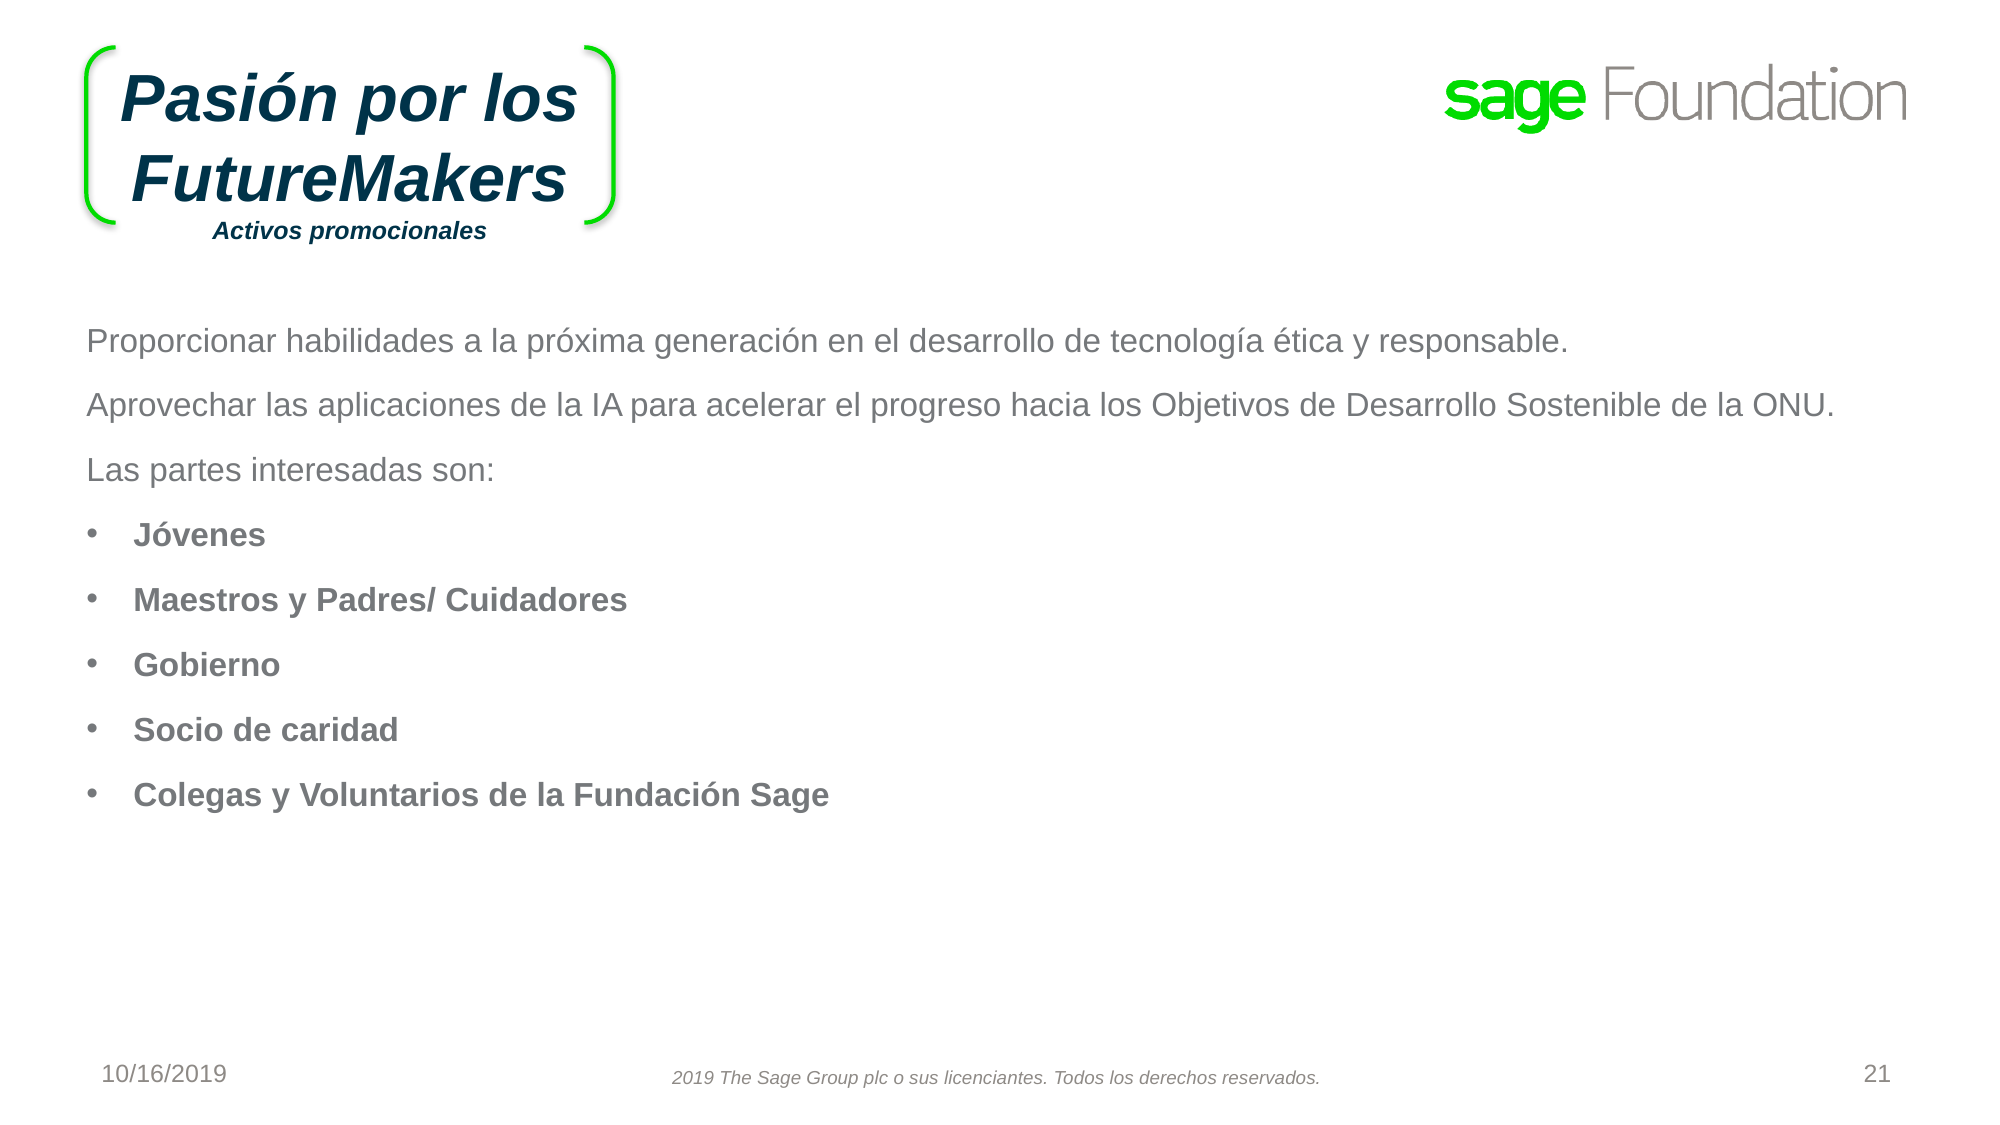

# Pasión por los FutureMakers Activos promocionales
Proporcionar habilidades a la próxima generación en el desarrollo de tecnología ética y responsable.
Aprovechar las aplicaciones de la IA para acelerar el progreso hacia los Objetivos de Desarrollo Sostenible de la ONU.
Las partes interesadas son:
Jóvenes
Maestros y Padres/ Cuidadores
Gobierno
Socio de caridad
Colegas y Voluntarios de la Fundación Sage

10/16/2019
21